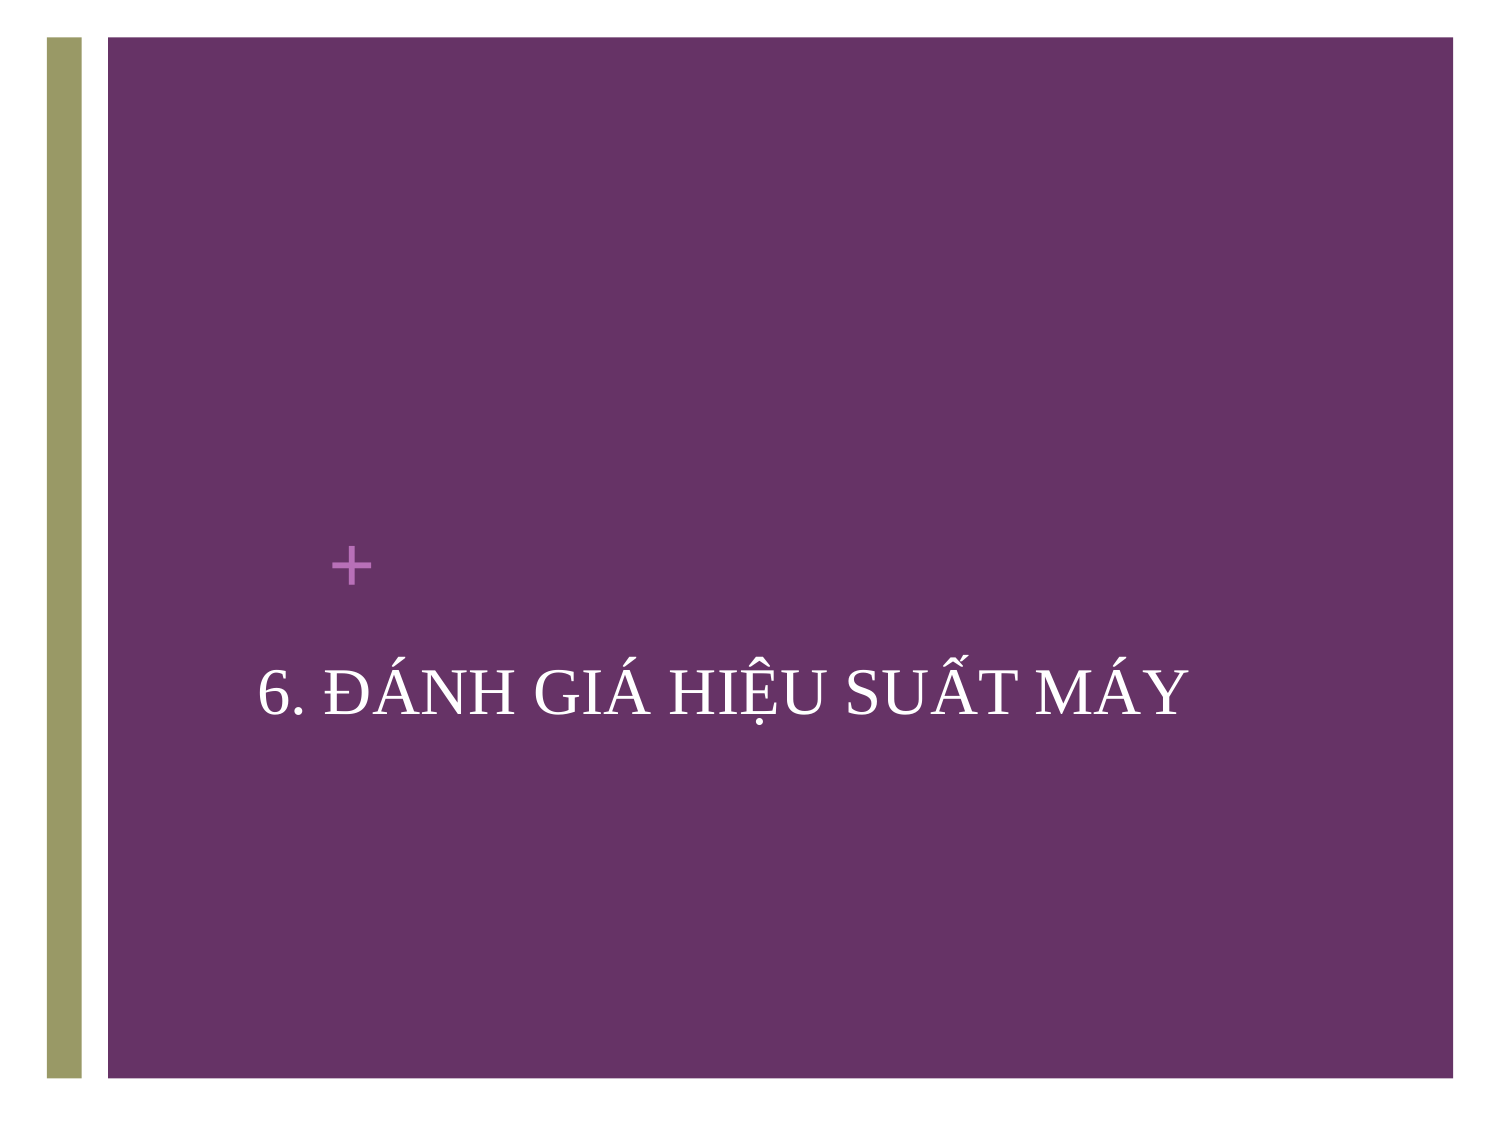

# 6. ĐÁNH GIÁ HIỆU SUẤT MÁY